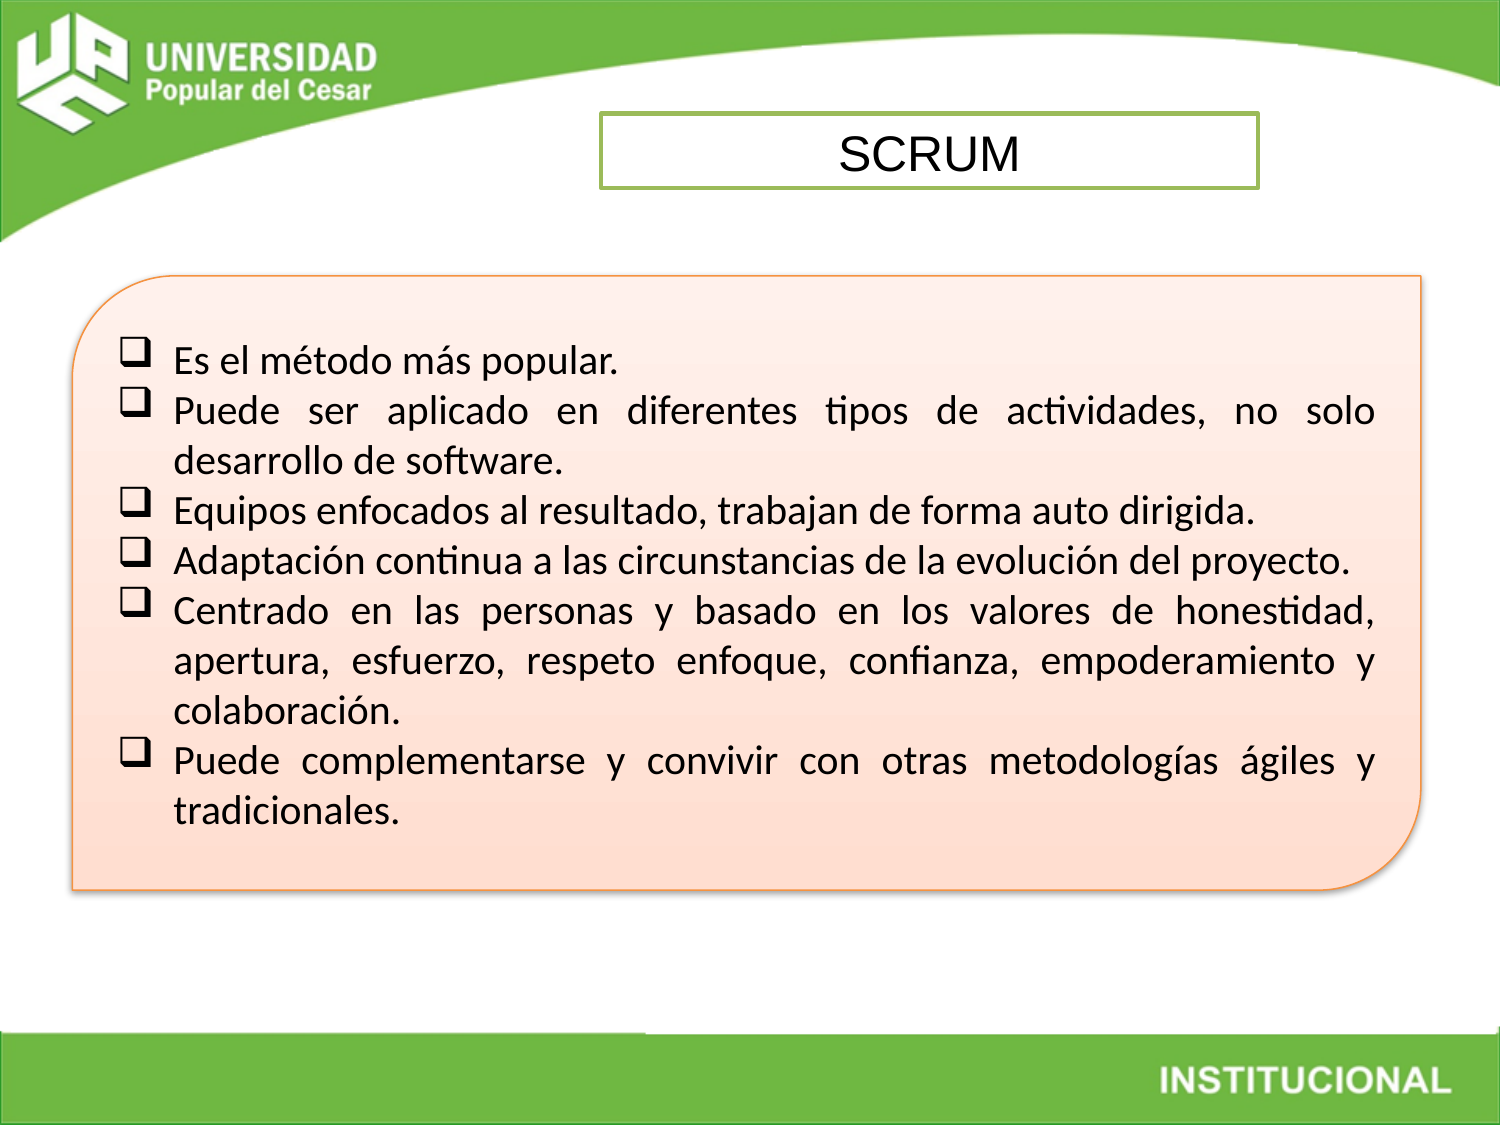

SCRUM
Es el método más popular.
Puede ser aplicado en diferentes tipos de actividades, no solo desarrollo de software.
Equipos enfocados al resultado, trabajan de forma auto dirigida.
Adaptación continua a las circunstancias de la evolución del proyecto.
Centrado en las personas y basado en los valores de honestidad, apertura, esfuerzo, respeto enfoque, confianza, empoderamiento y colaboración.
Puede complementarse y convivir con otras metodologías ágiles y tradicionales.